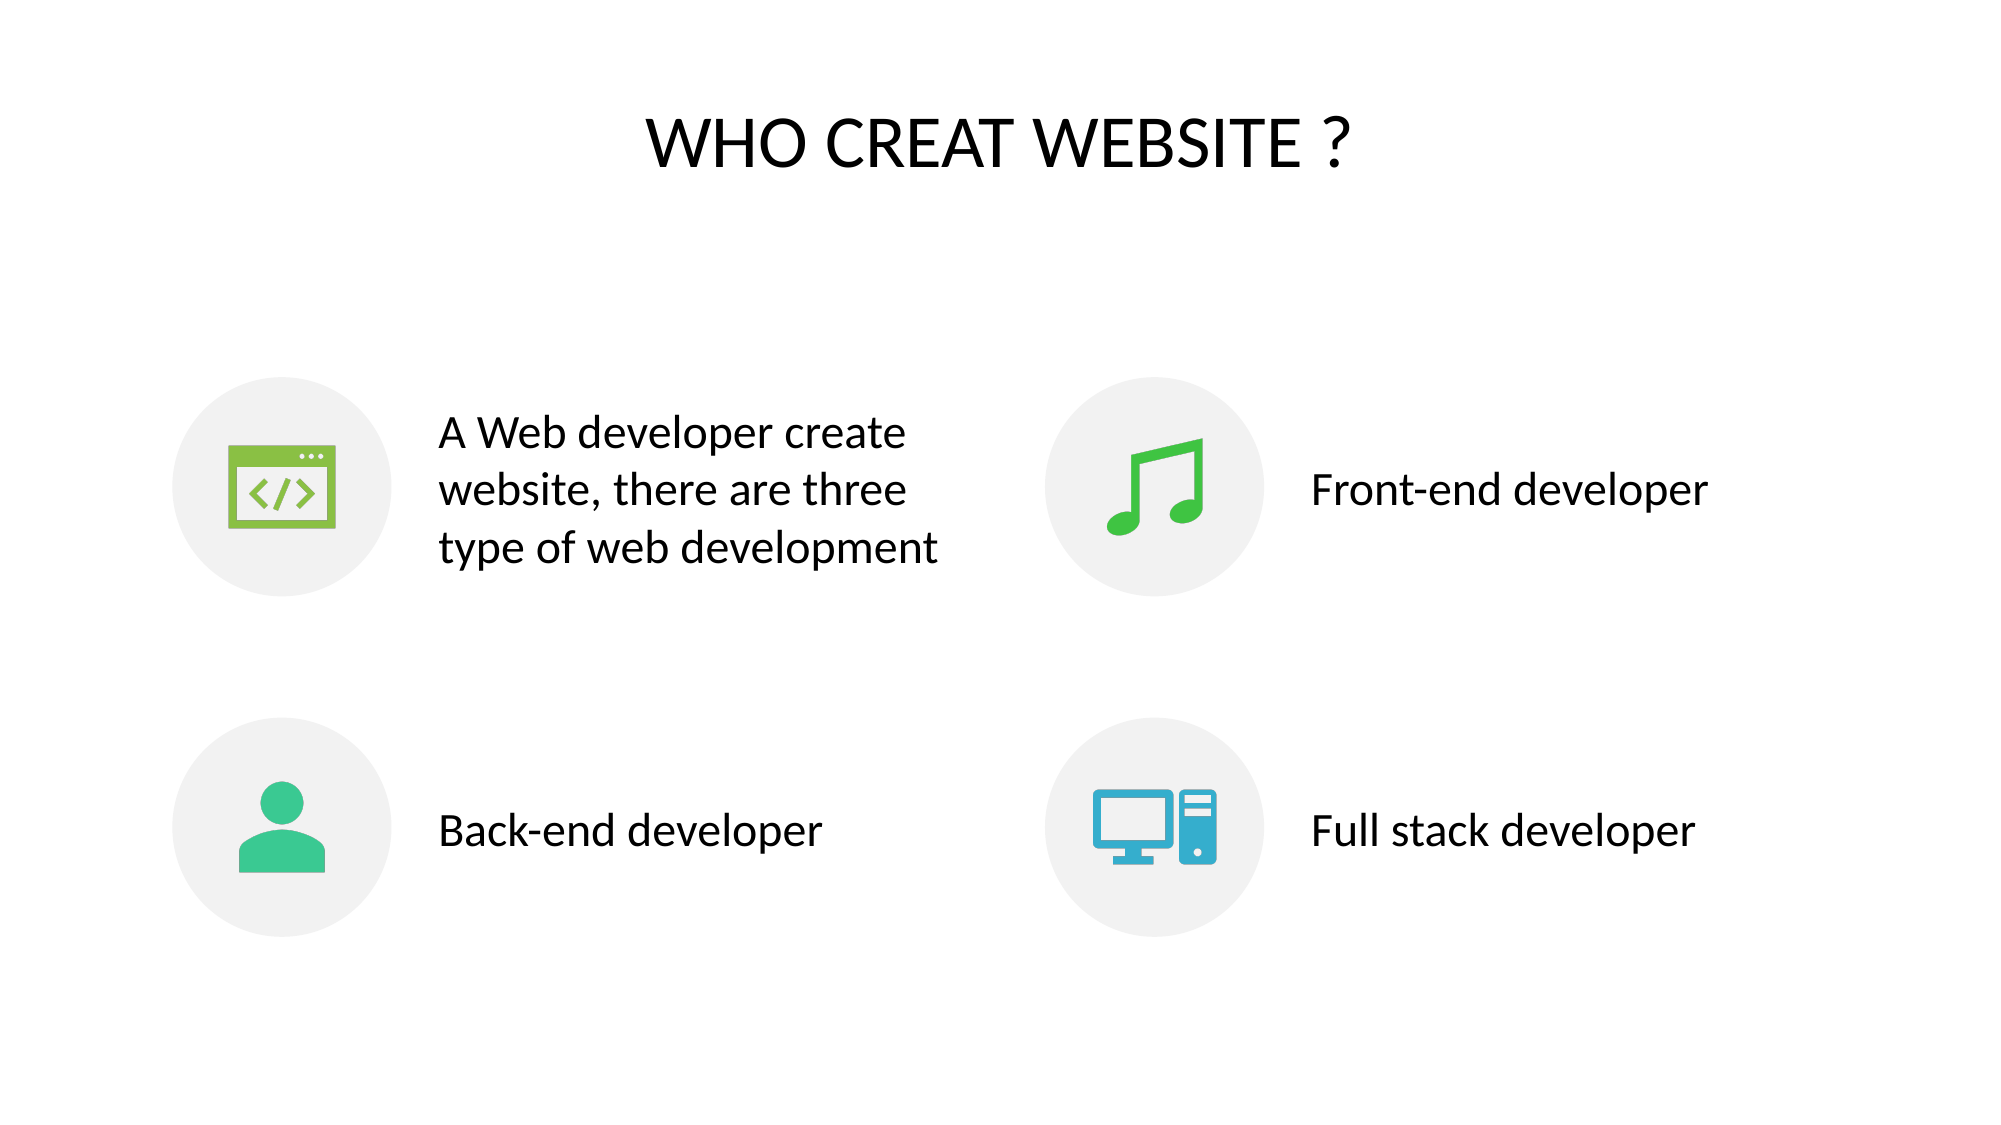

# WHO CREAT WEBSITE ?
A Web developer create website, there are three type of web development
Front-end developer
Back-end developer
Full stack developer